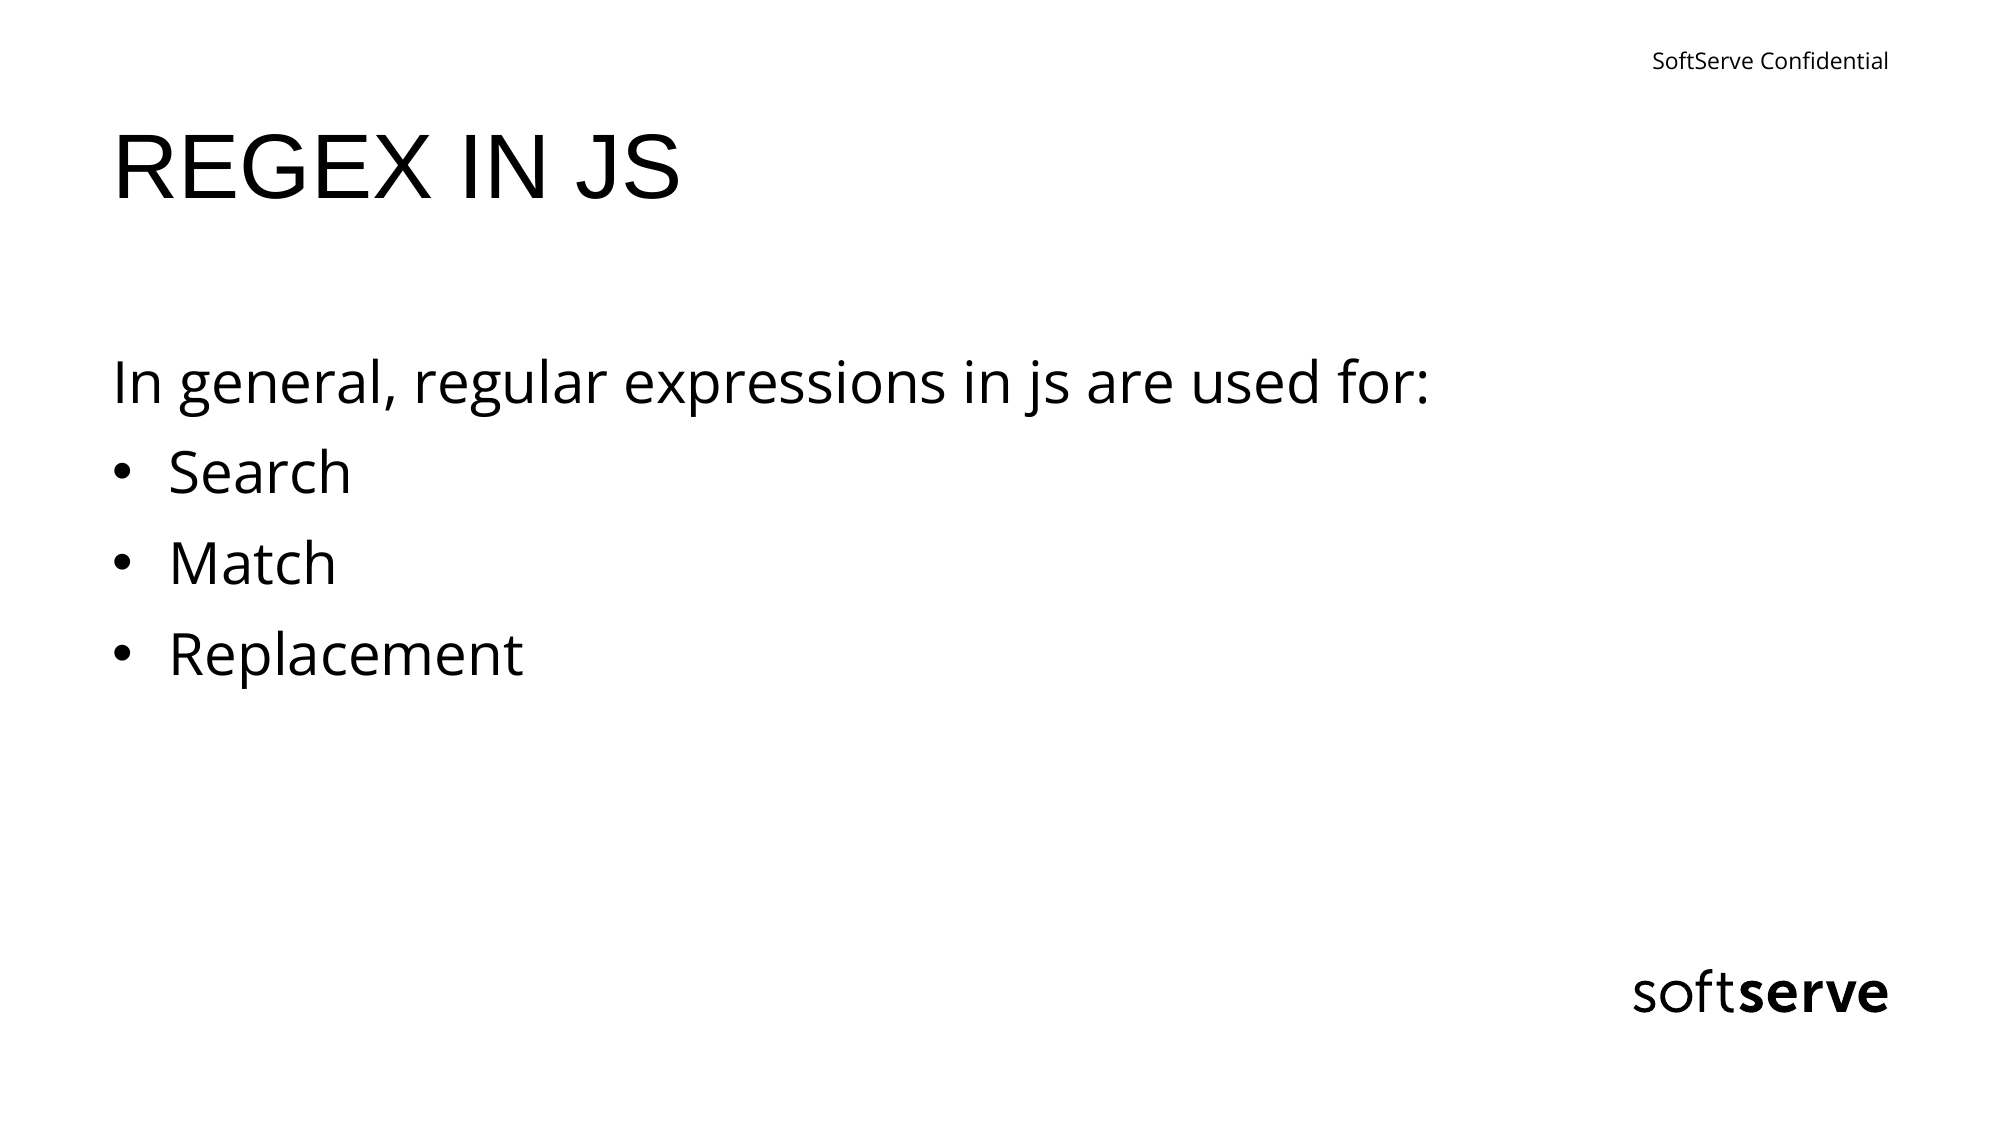

# REGEX IN JS
In general, regular expressions in js are used for:
Search
Match
Replacement